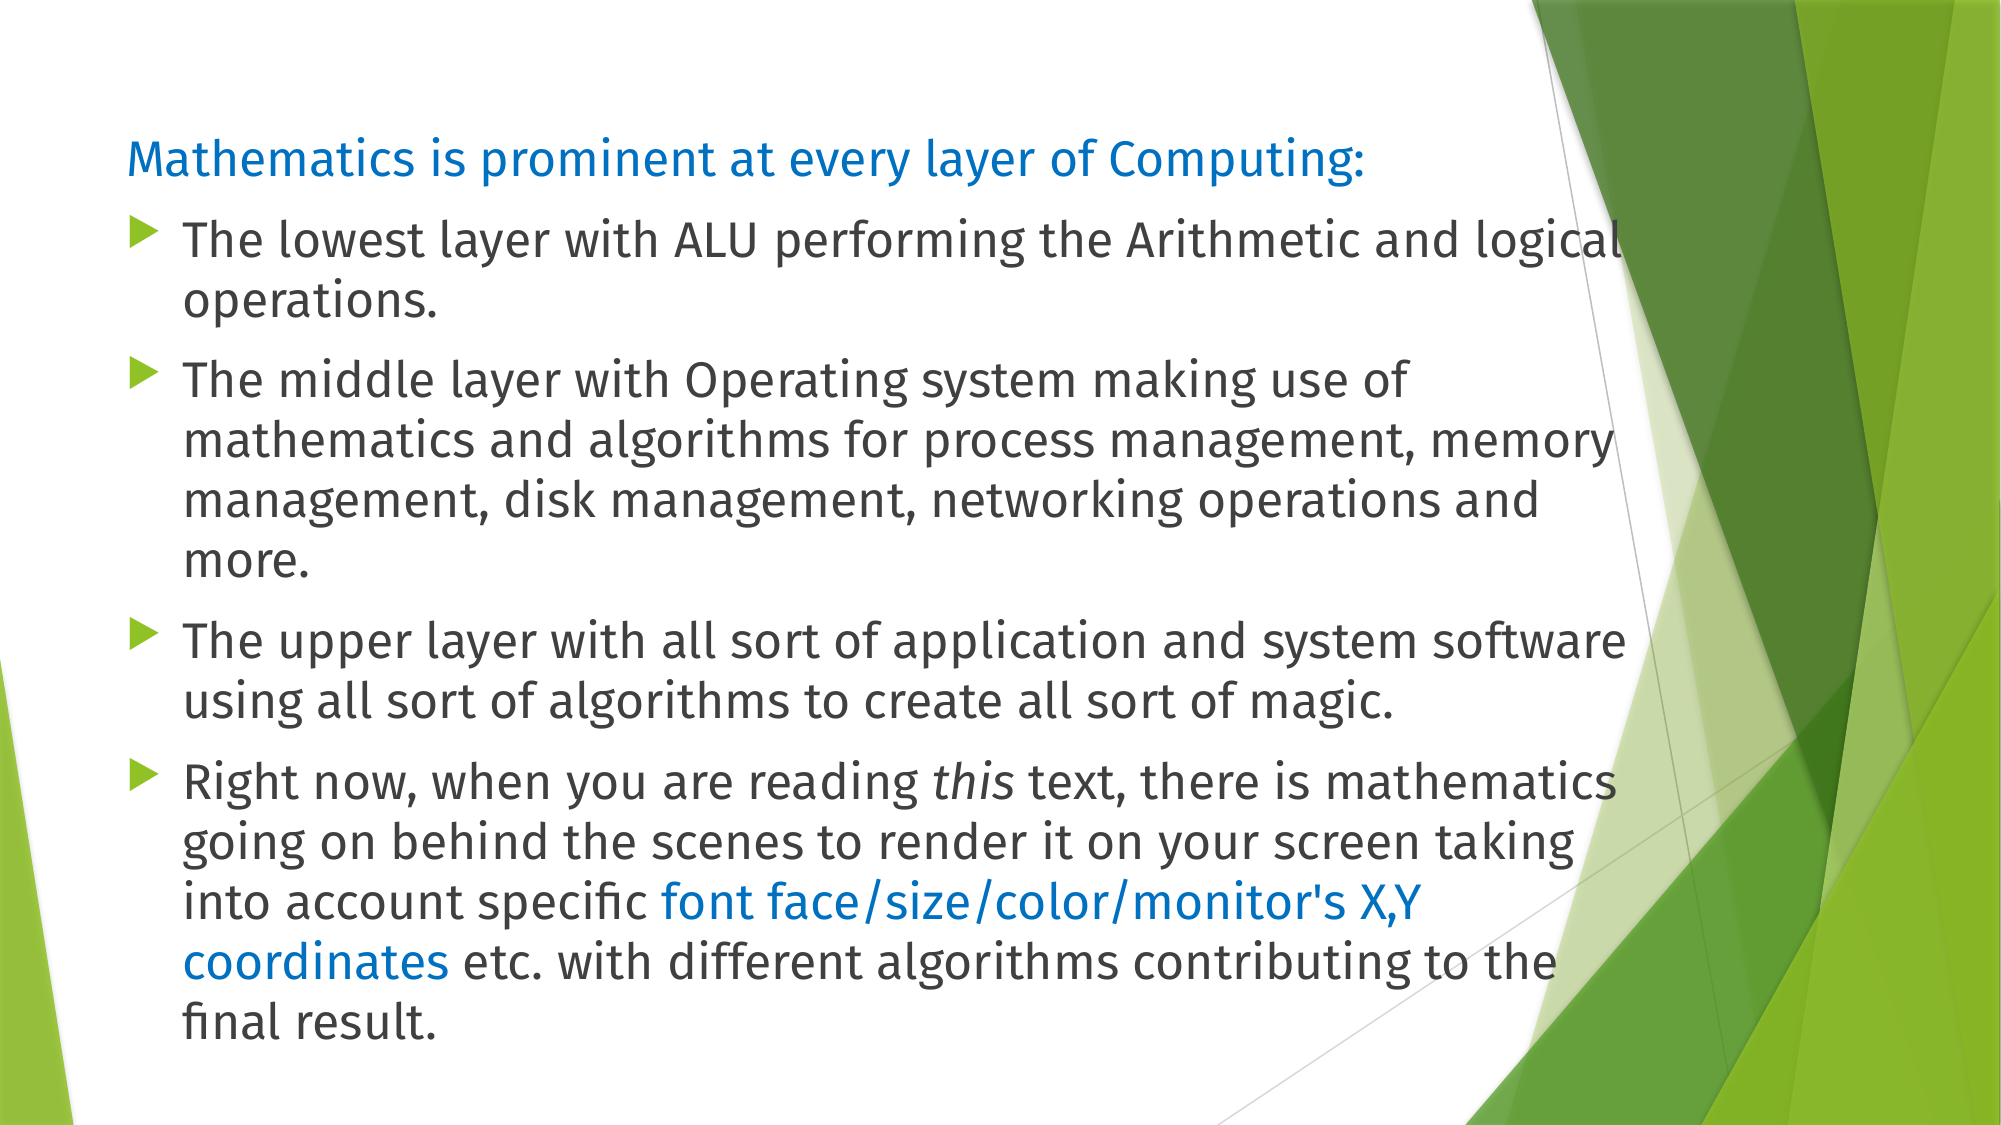

Mathematics is prominent at every layer of Computing:
The lowest layer with ALU performing the Arithmetic and logical operations.
The middle layer with Operating system making use of mathematics and algorithms for process management, memory management, disk management, networking operations and more.
The upper layer with all sort of application and system software using all sort of algorithms to create all sort of magic.
Right now, when you are reading this text, there is mathematics going on behind the scenes to render it on your screen taking into account specific font face/size/color/monitor's X,Y coordinates etc. with different algorithms contributing to the final result.